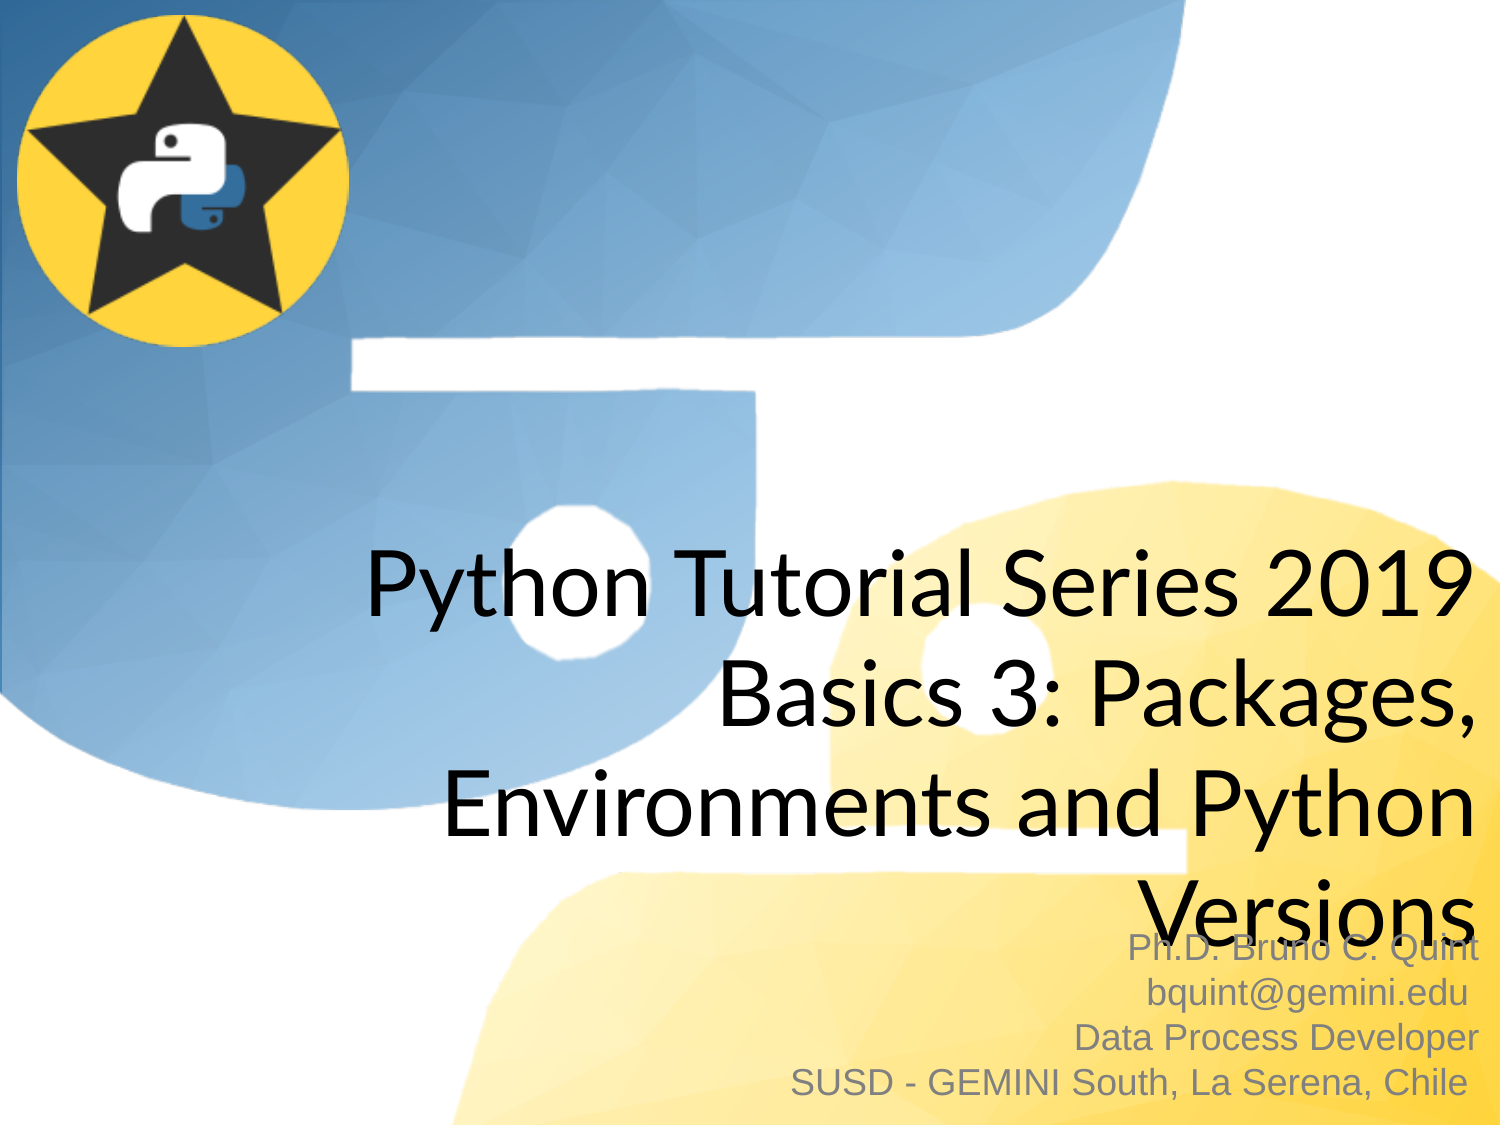

# Python Tutorial Series 2019 Basics 3: Packages, Environments and Python Versions
Ph.D. Bruno C. Quint
bquint@gemini.edu
Data Process Developer
SUSD - GEMINI South, La Serena, Chile